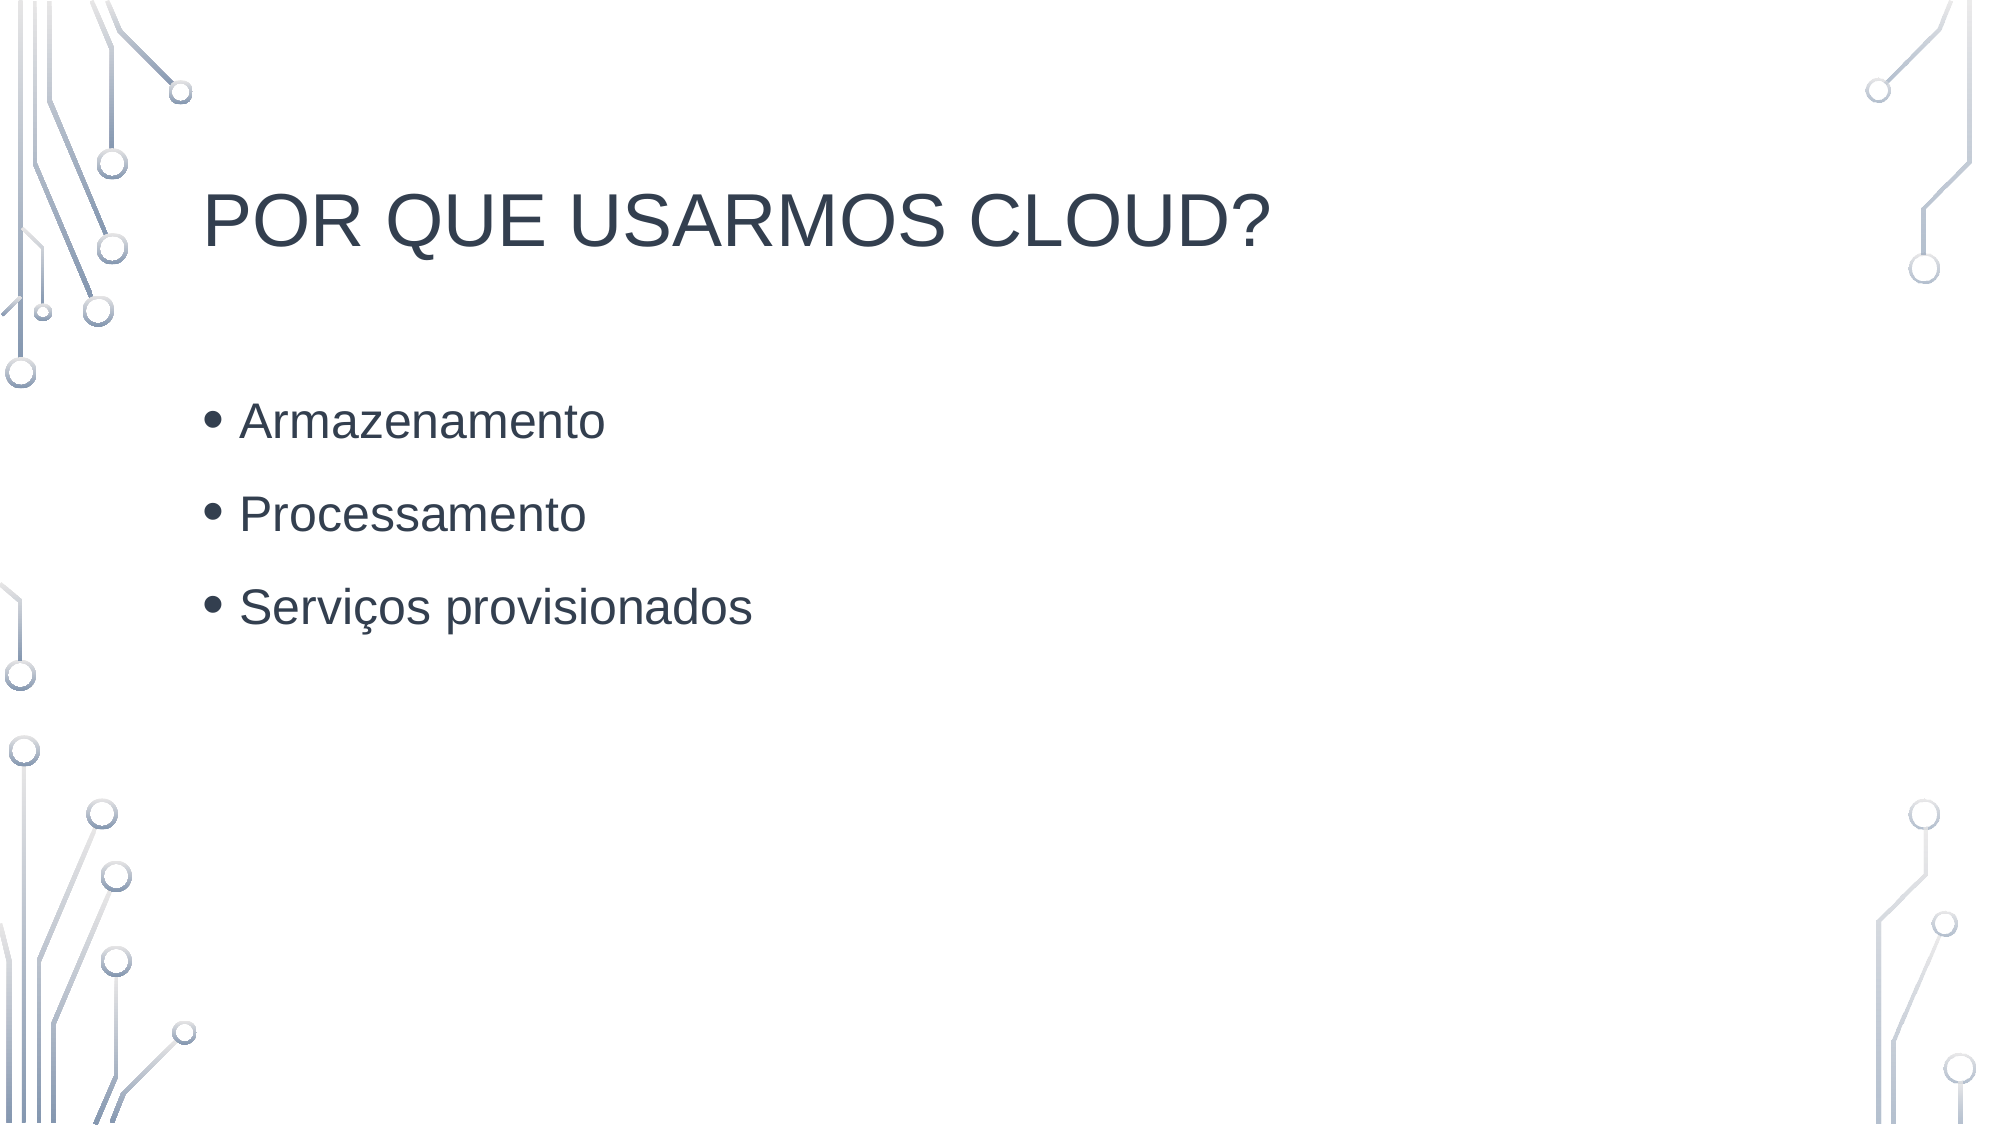

# Por que usarmos cloud?
Armazenamento
Processamento
Serviços provisionados